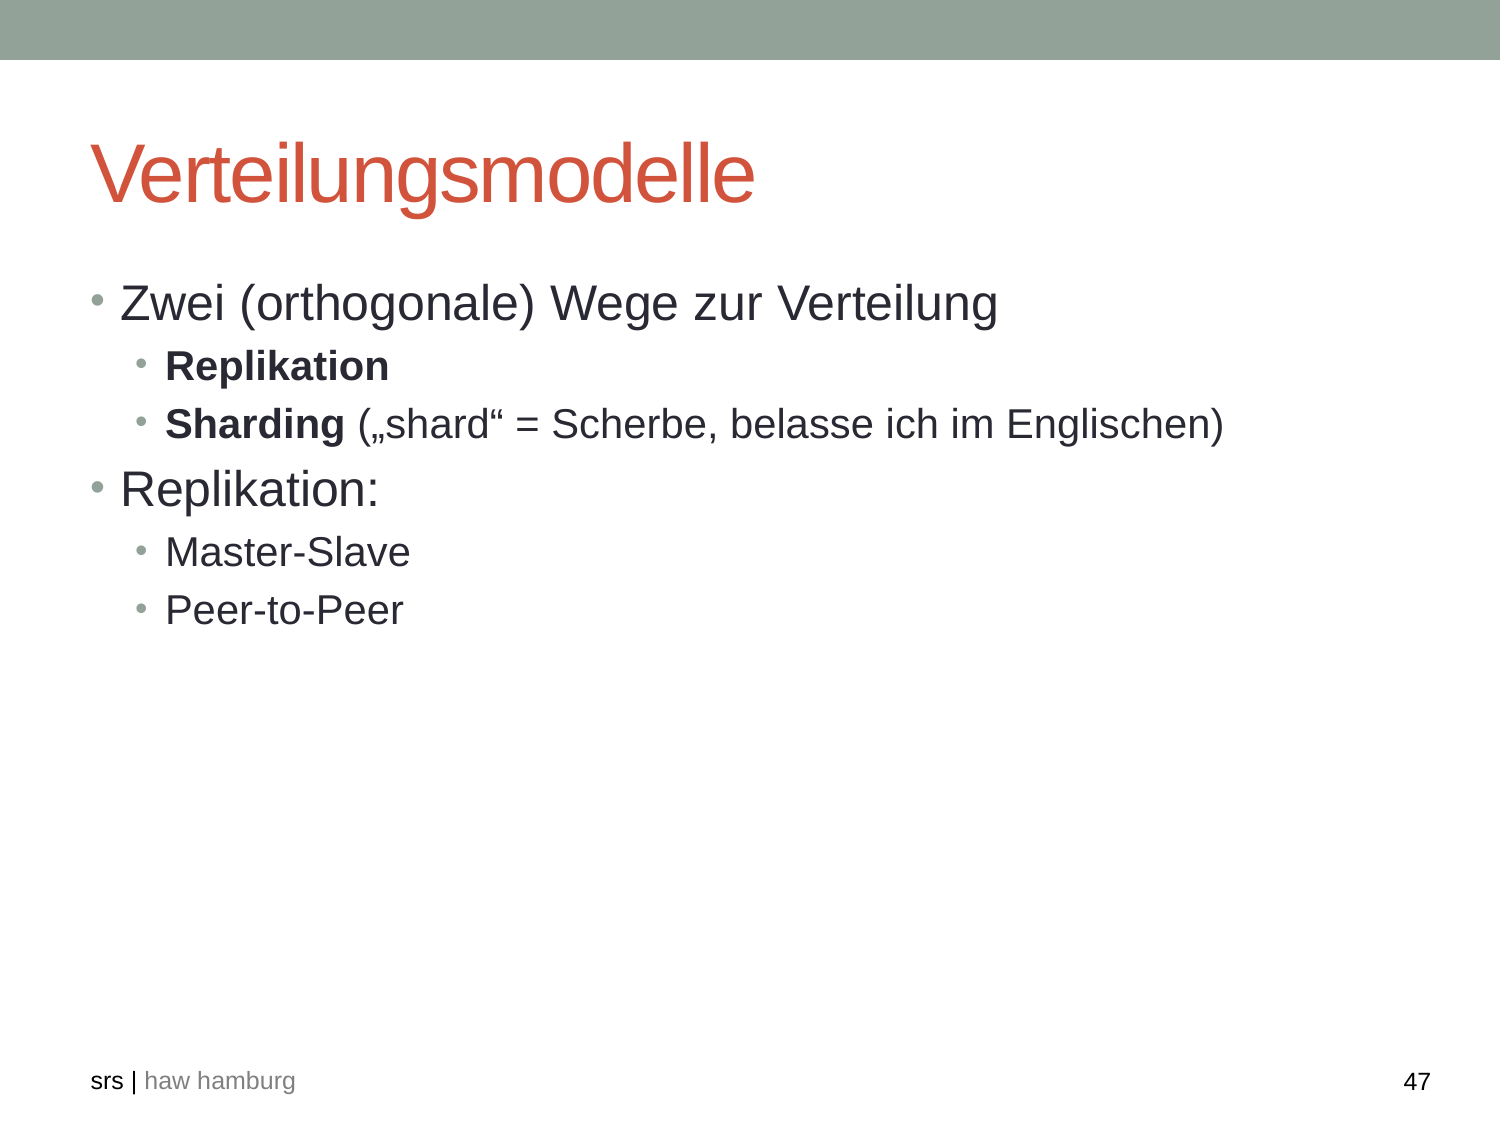

# Verteilungsmodelle
Zwei (orthogonale) Wege zur Verteilung
Replikation
Sharding („shard“ = Scherbe, belasse ich im Englischen)
Replikation:
Master-Slave
Peer-to-Peer